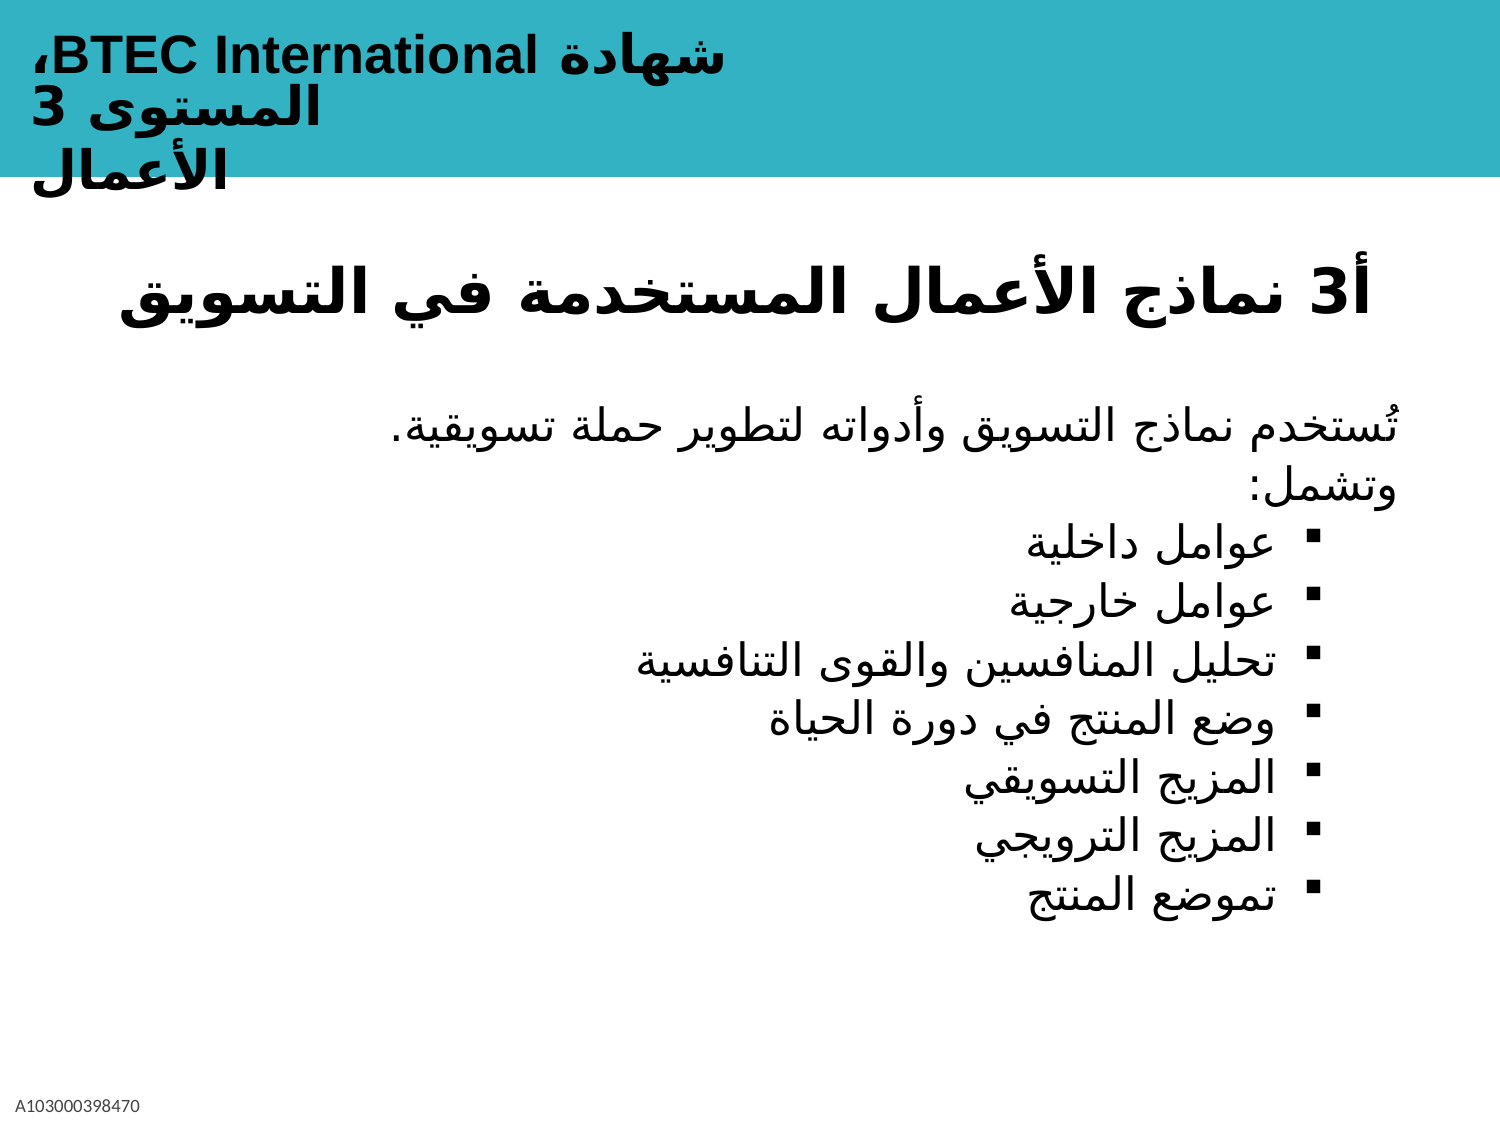

أ3 نماذج الأعمال المستخدمة في التسويق

تُستخدم نماذج التسويق وأدواته لتطوير حملة تسويقية.
وتشمل:
عوامل داخلية
عوامل خارجية
تحليل المنافسين والقوى التنافسية
وضع المنتج في دورة الحياة
المزيج التسويقي
المزيج الترويجي
تموضع المنتج
A103000398470